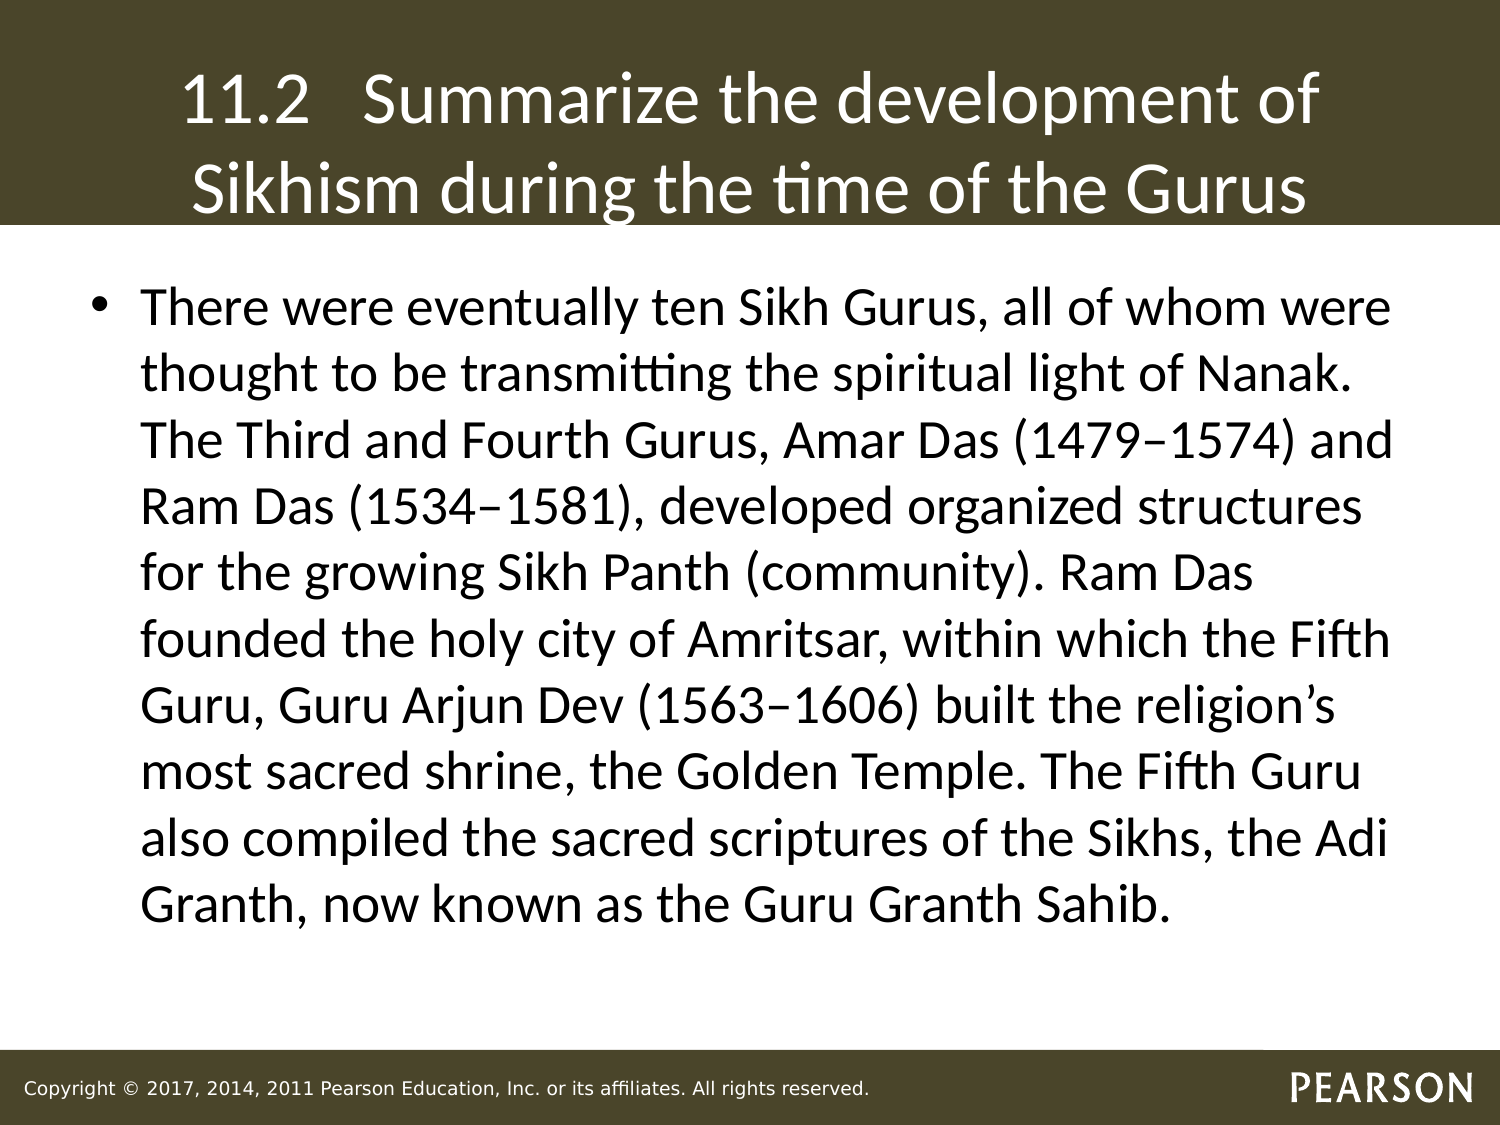

# 11.2   Summarize the development of Sikhism during the time of the Gurus
There were eventually ten Sikh Gurus, all of whom were thought to be transmitting the spiritual light of Nanak. The Third and Fourth Gurus, Amar Das (1479–1574) and Ram Das (1534–1581), developed organized structures for the growing Sikh Panth (community). Ram Das founded the holy city of Amritsar, within which the Fifth Guru, Guru Arjun Dev (1563–1606) built the religion’s most sacred shrine, the Golden Temple. The Fifth Guru also compiled the sacred scriptures of the Sikhs, the Adi Granth, now known as the Guru Granth Sahib.